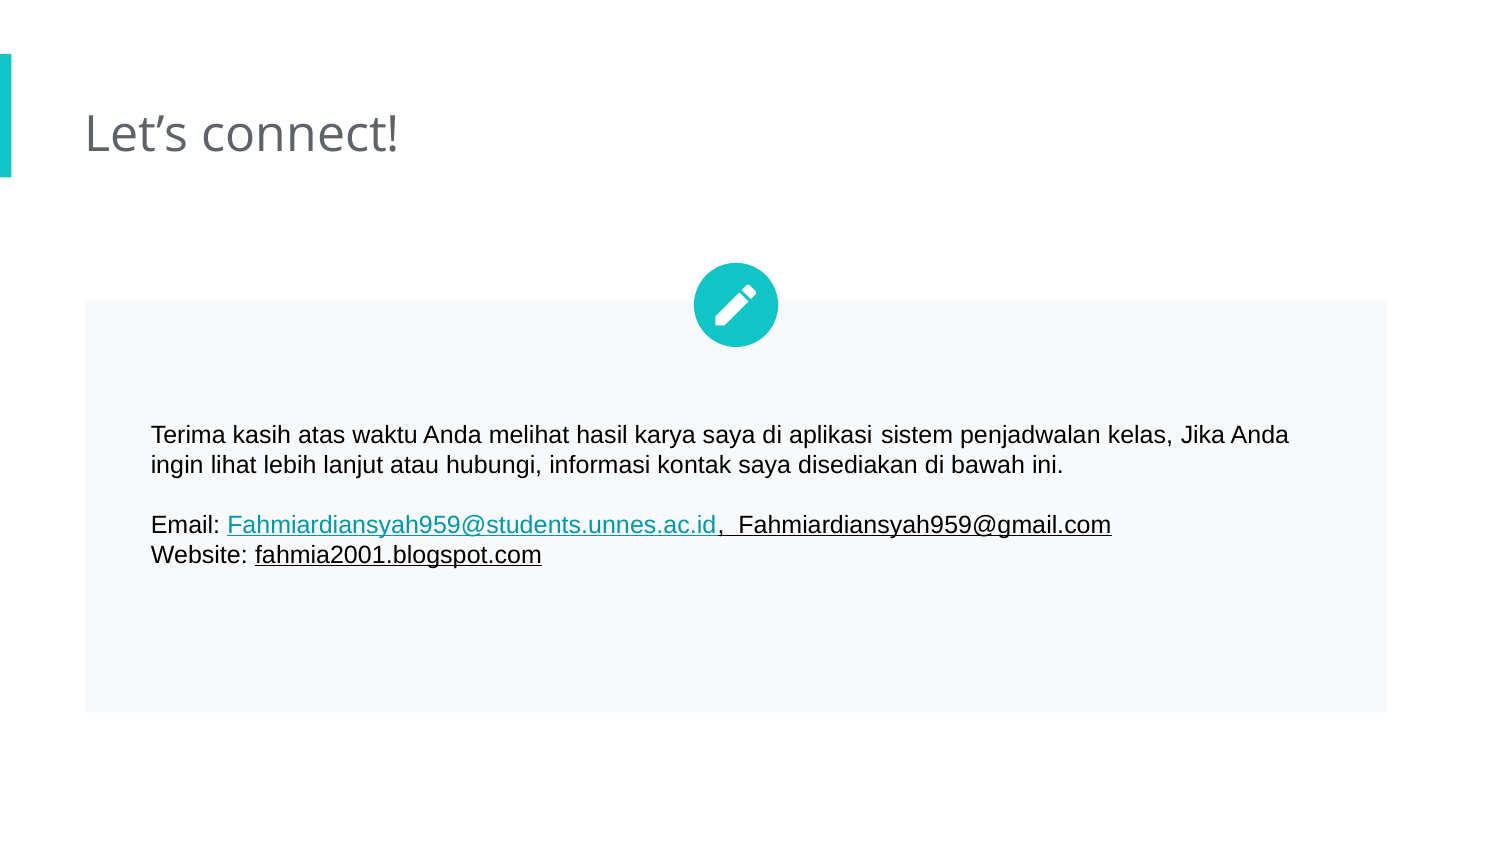

Let’s connect!

Terima kasih atas waktu Anda melihat hasil karya saya di aplikasi sistem penjadwalan kelas, Jika Anda ingin lihat lebih lanjut atau hubungi, informasi kontak saya disediakan di bawah ini.
Email: Fahmiardiansyah959@students.unnes.ac.id,  Fahmiardiansyah959@gmail.com
Website: fahmia2001.blogspot.com